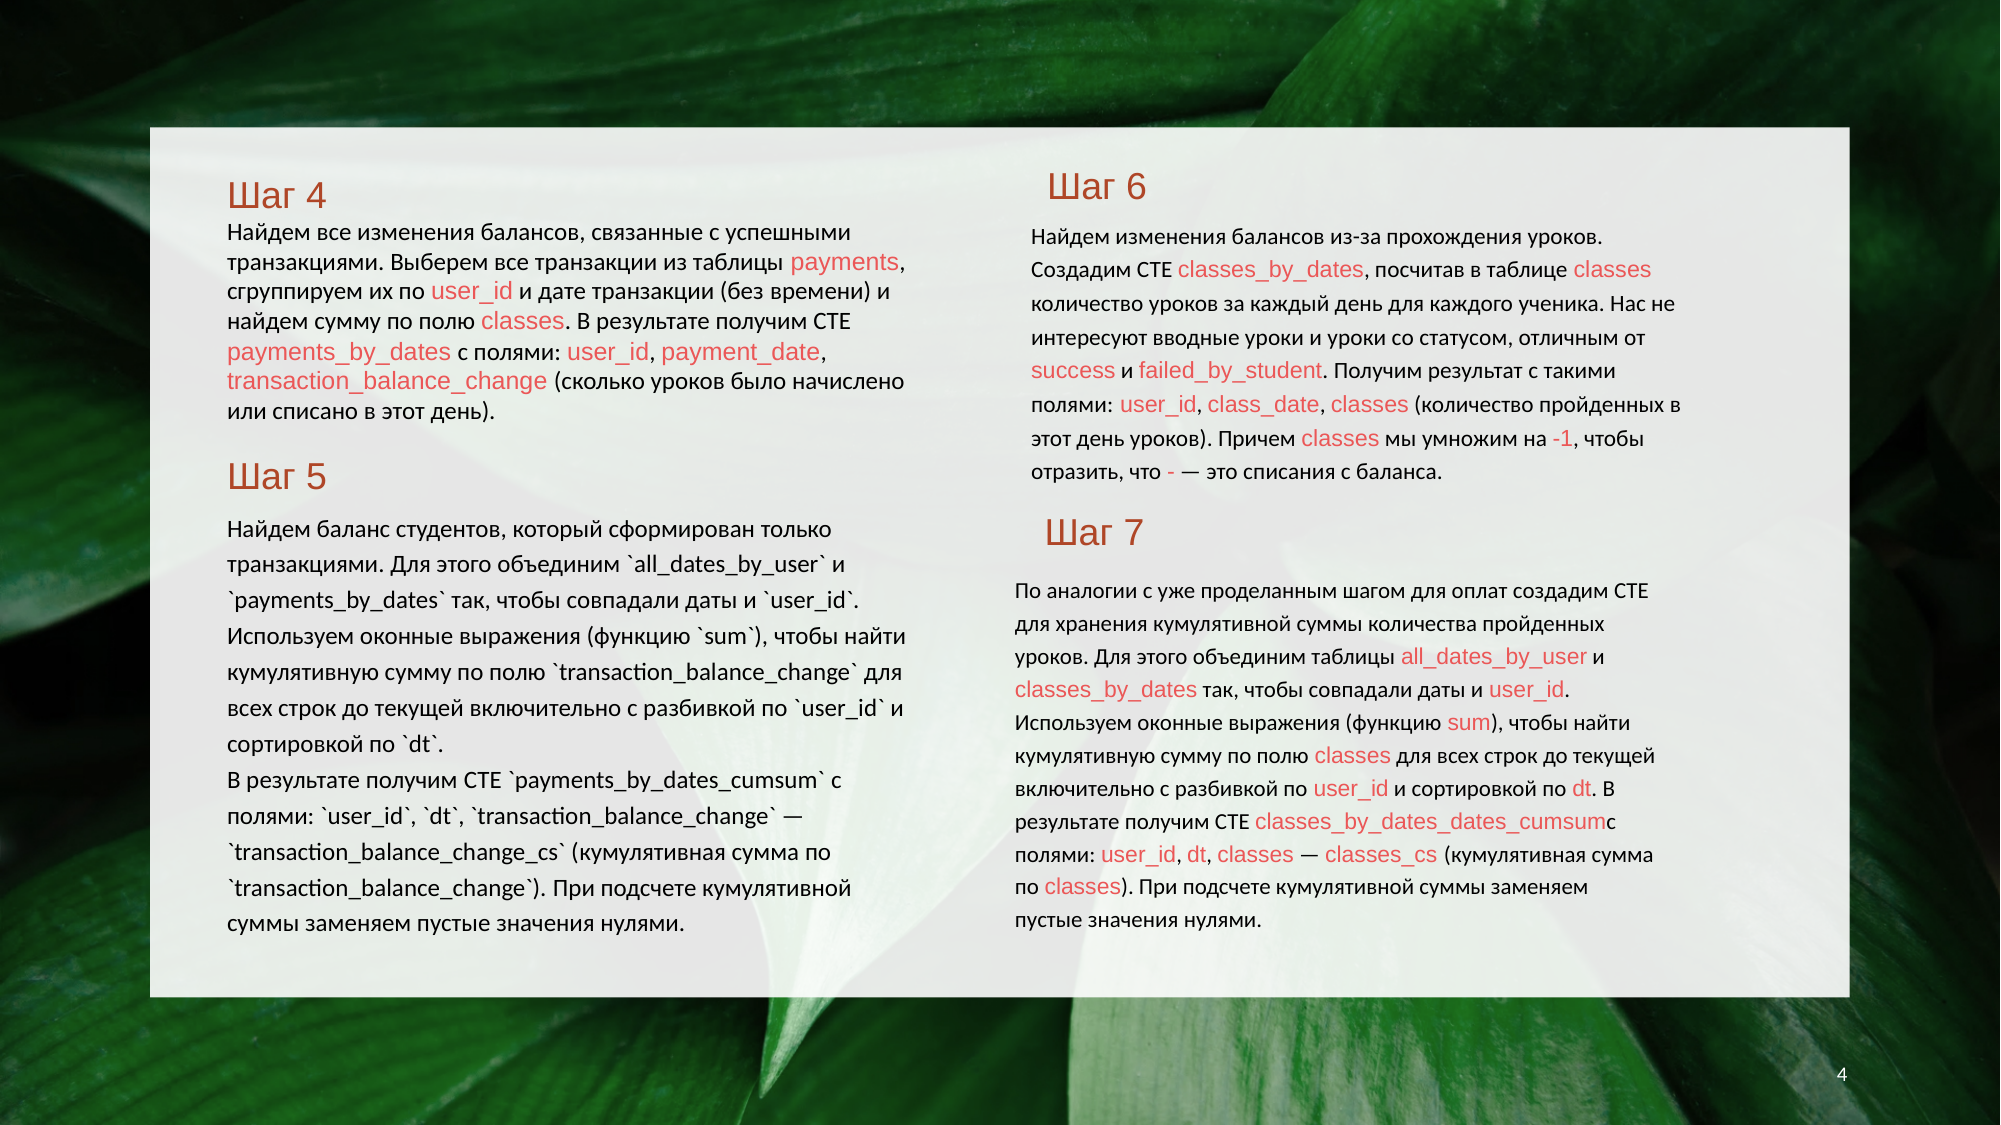

Шаг 6
Шаг 4
Найдем все изменения балансов, связанные с успешными транзакциями. Выберем все транзакции из таблицы payments, сгруппируем их по user_id и дате транзакции (без времени) и найдем сумму по полю classes. В результате получим CTE payments_by_dates с полями: user_id, payment_date, transaction_balance_change (сколько уроков было начислено или списано в этот день).
Найдем изменения балансов из-за прохождения уроков. Создадим CTE classes_by_dates, посчитав в таблице classes количество уроков за каждый день для каждого ученика. Нас не интересуют вводные уроки и уроки со статусом, отличным от success и failed_by_student. Получим результат с такими полями: user_id, class_date, classes (количество пройденных в этот день уроков). Причем classes мы умножим на -1, чтобы отразить, что - — это списания с баланса.
Шаг 5
Найдем баланс студентов, который сформирован только транзакциями. Для этого объединим `all_dates_by_user` и `payments_by_dates` так, чтобы совпадали даты и `user_id`. Используем оконные выражения (функцию `sum`), чтобы найти кумулятивную сумму по полю `transaction_balance_change` для всех строк до текущей включительно с разбивкой по `user_id` и сортировкой по `dt`.
В результате получим CTE `payments_by_dates_cumsum` с полями: `user_id`, `dt`, `transaction_balance_change` — `transaction_balance_change_cs` (кумулятивная сумма по `transaction_balance_change`). При подсчете кумулятивной суммы заменяем пустые значения нулями.
Шаг 7
По аналогии с уже проделанным шагом для оплат создадим CTE для хранения кумулятивной суммы количества пройденных уроков. Для этого объединим таблицы all_dates_by_user и classes_by_dates так, чтобы совпадали даты и user_id. Используем оконные выражения (функцию sum), чтобы найти кумулятивную сумму по полю classes для всех строк до текущей включительно с разбивкой по user_id и сортировкой по dt. В результате получим CTE classes_by_dates_dates_cumsumс полями: user_id, dt, classes — classes_cs (кумулятивная сумма по classes). При подсчете кумулятивной суммы заменяем пустые значения нулями.
4